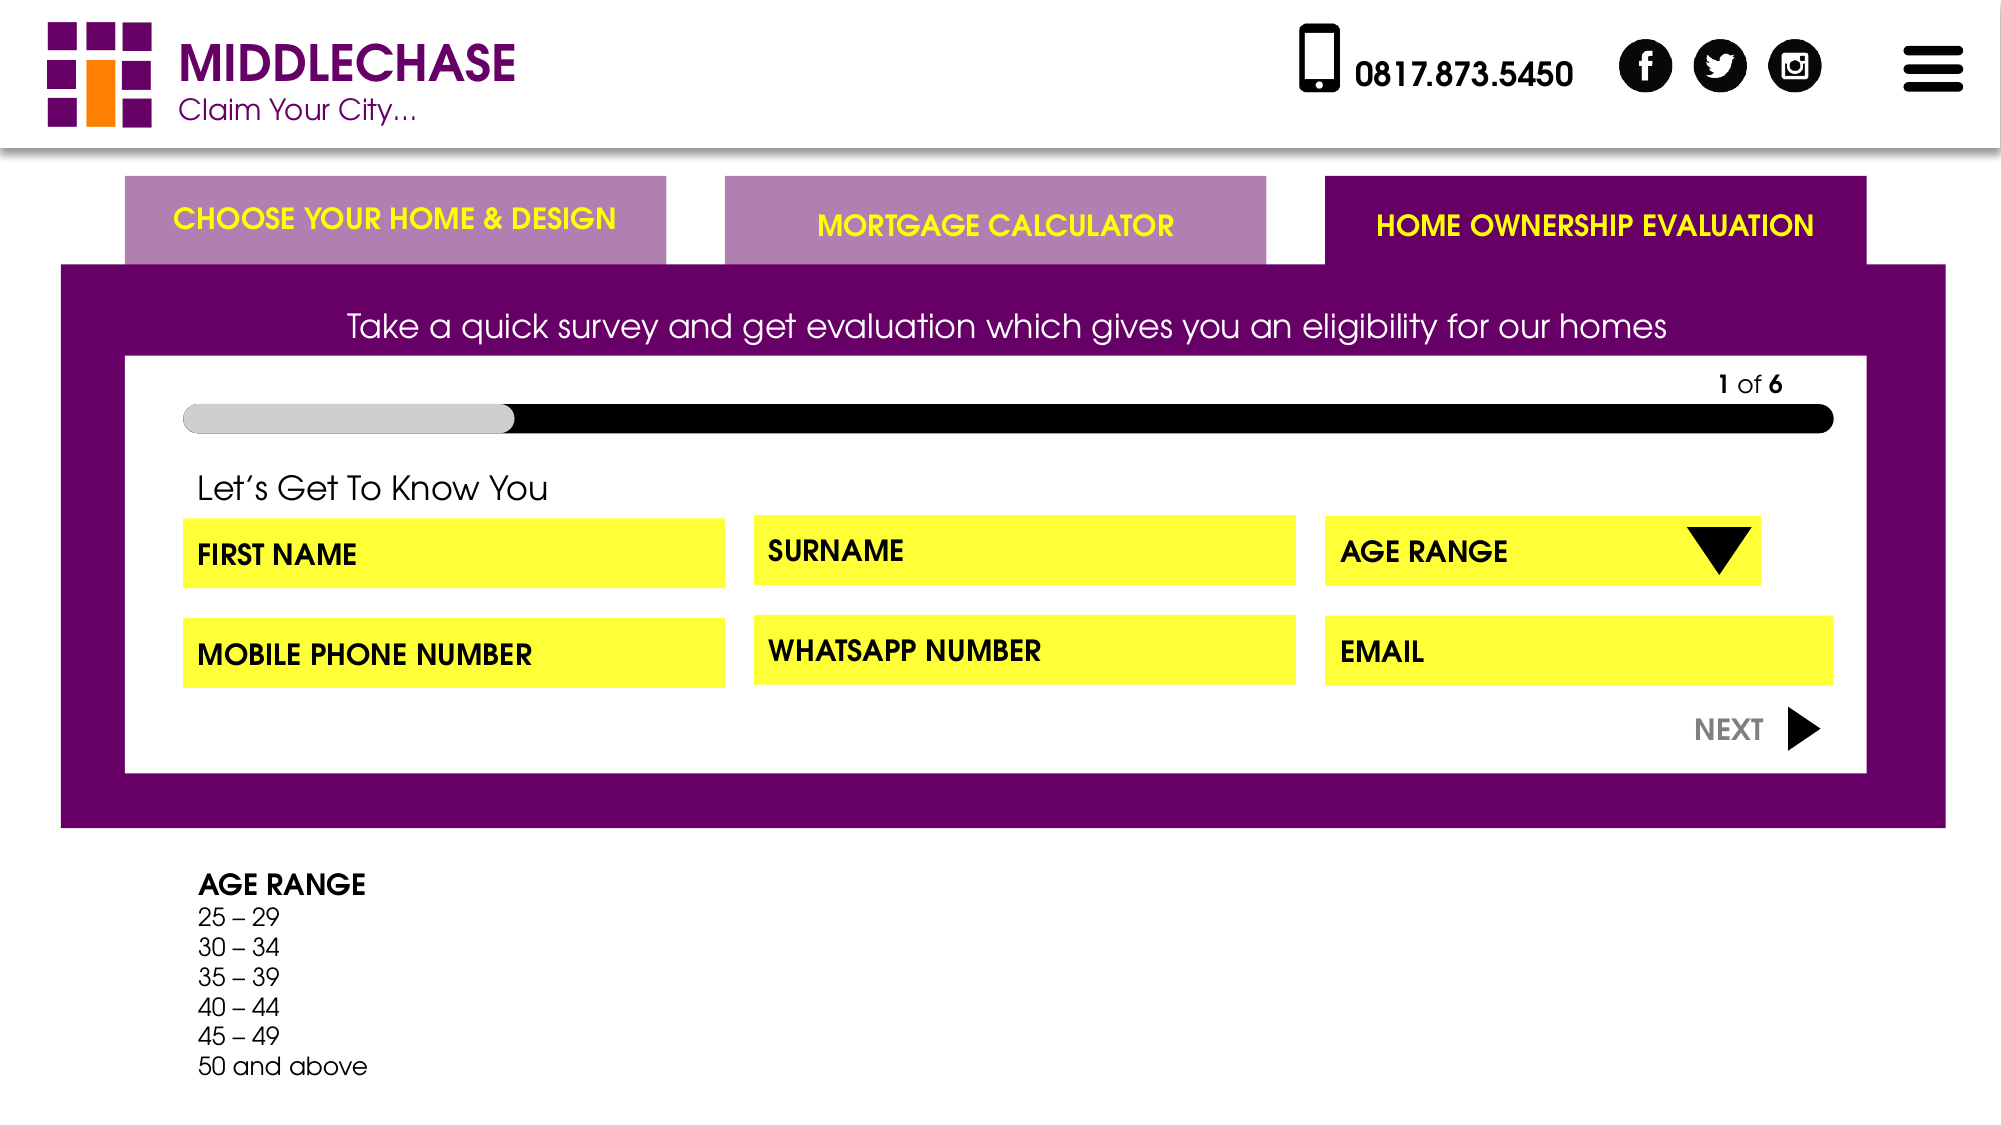

CHOOSE YOUR HOME & DESIGN
MORTGAGE CALCULATOR
HOME OWNERSHIP EVALUATION

Take a quick survey and get evaluation which gives you an eligibility for our homes

1 of 6

Let’s Get To Know You

SURNAME
AGE RANGE
FIRST NAME

WHATSAPP NUMBER
EMAIL
MOBILE PHONE NUMBER
NEXT

AGE RANGE
25 – 29
30 – 34
35 – 39
40 – 44
45 – 49
50 and above